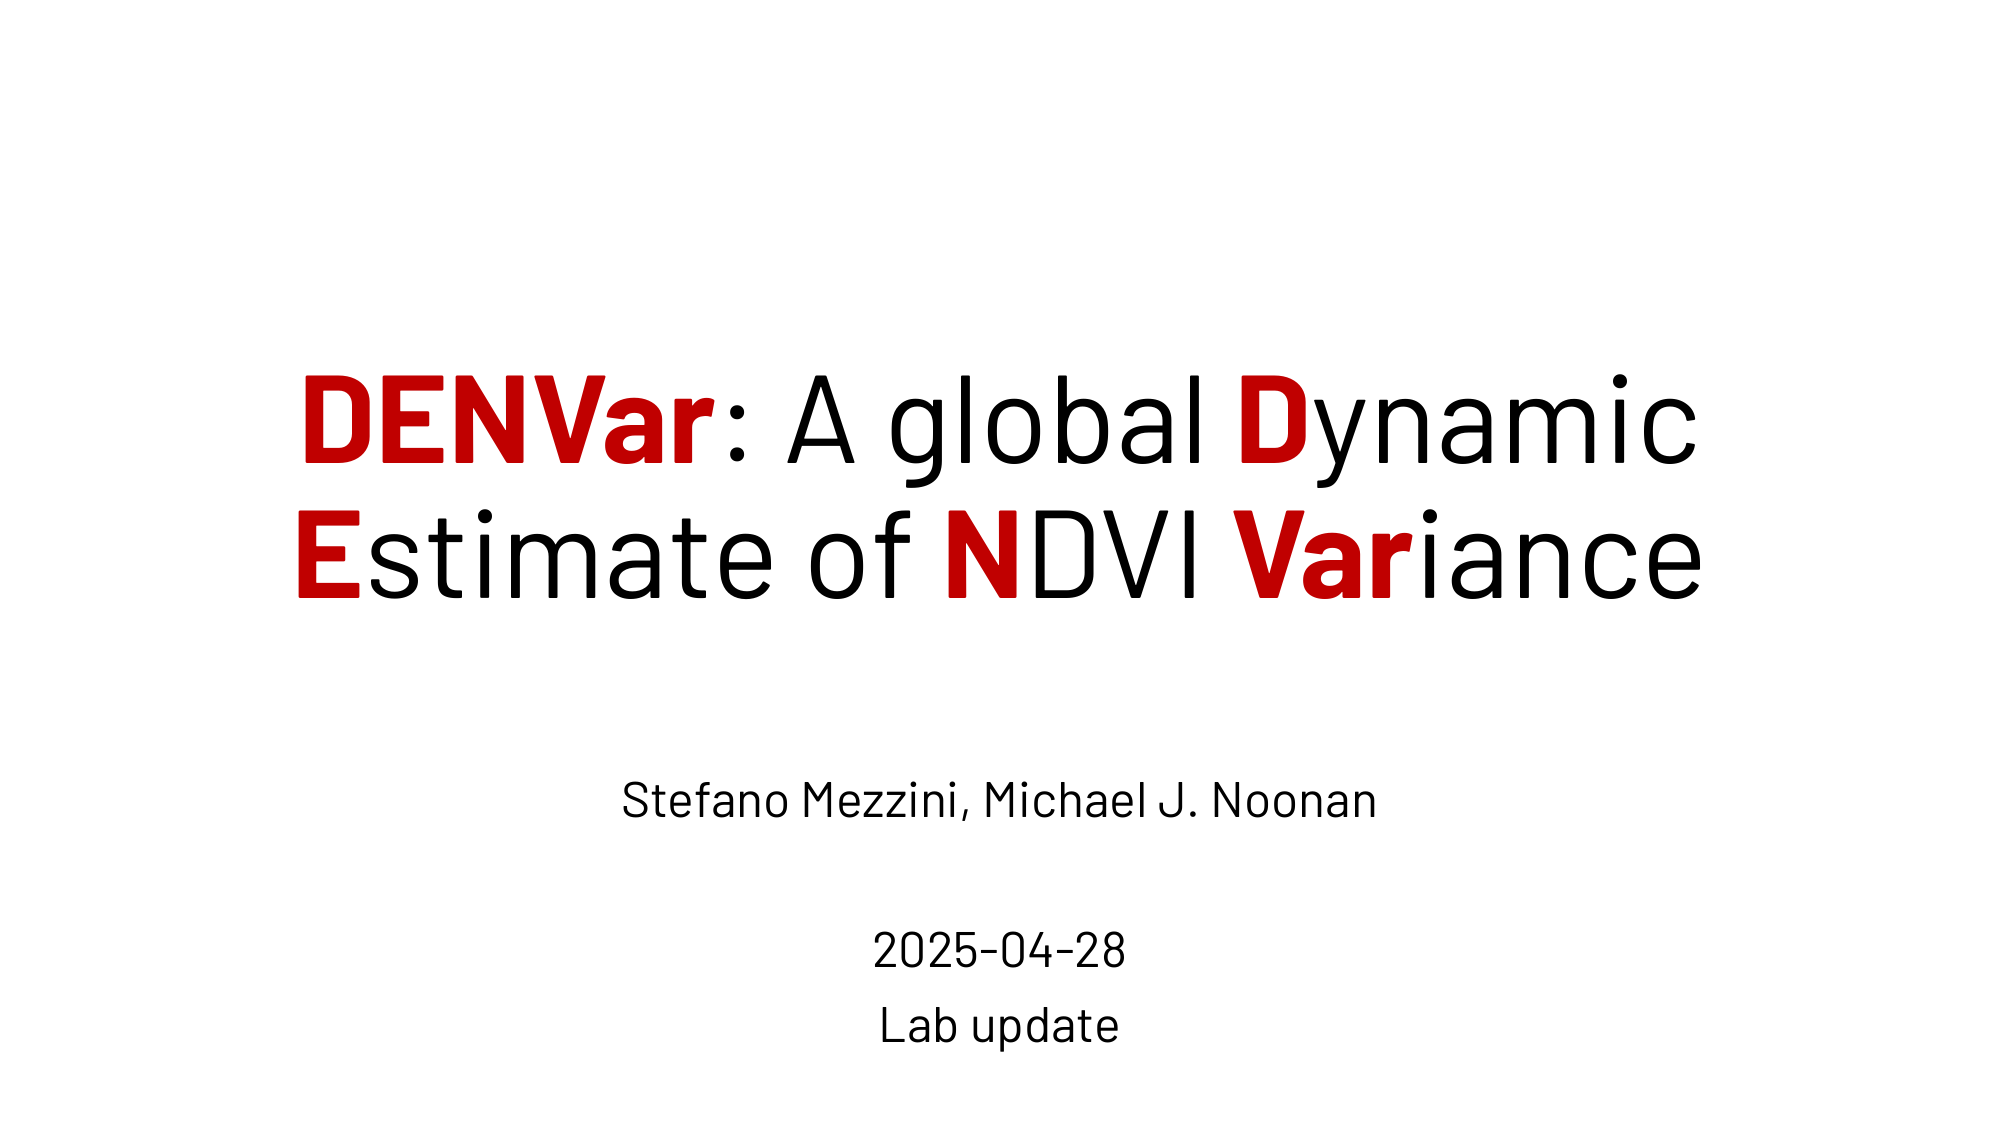

# DENVar: A global Dynamic Estimate of NDVI Variance

Stefano Mezzini, Michael J. Noonan

2025-04-28
Lab update